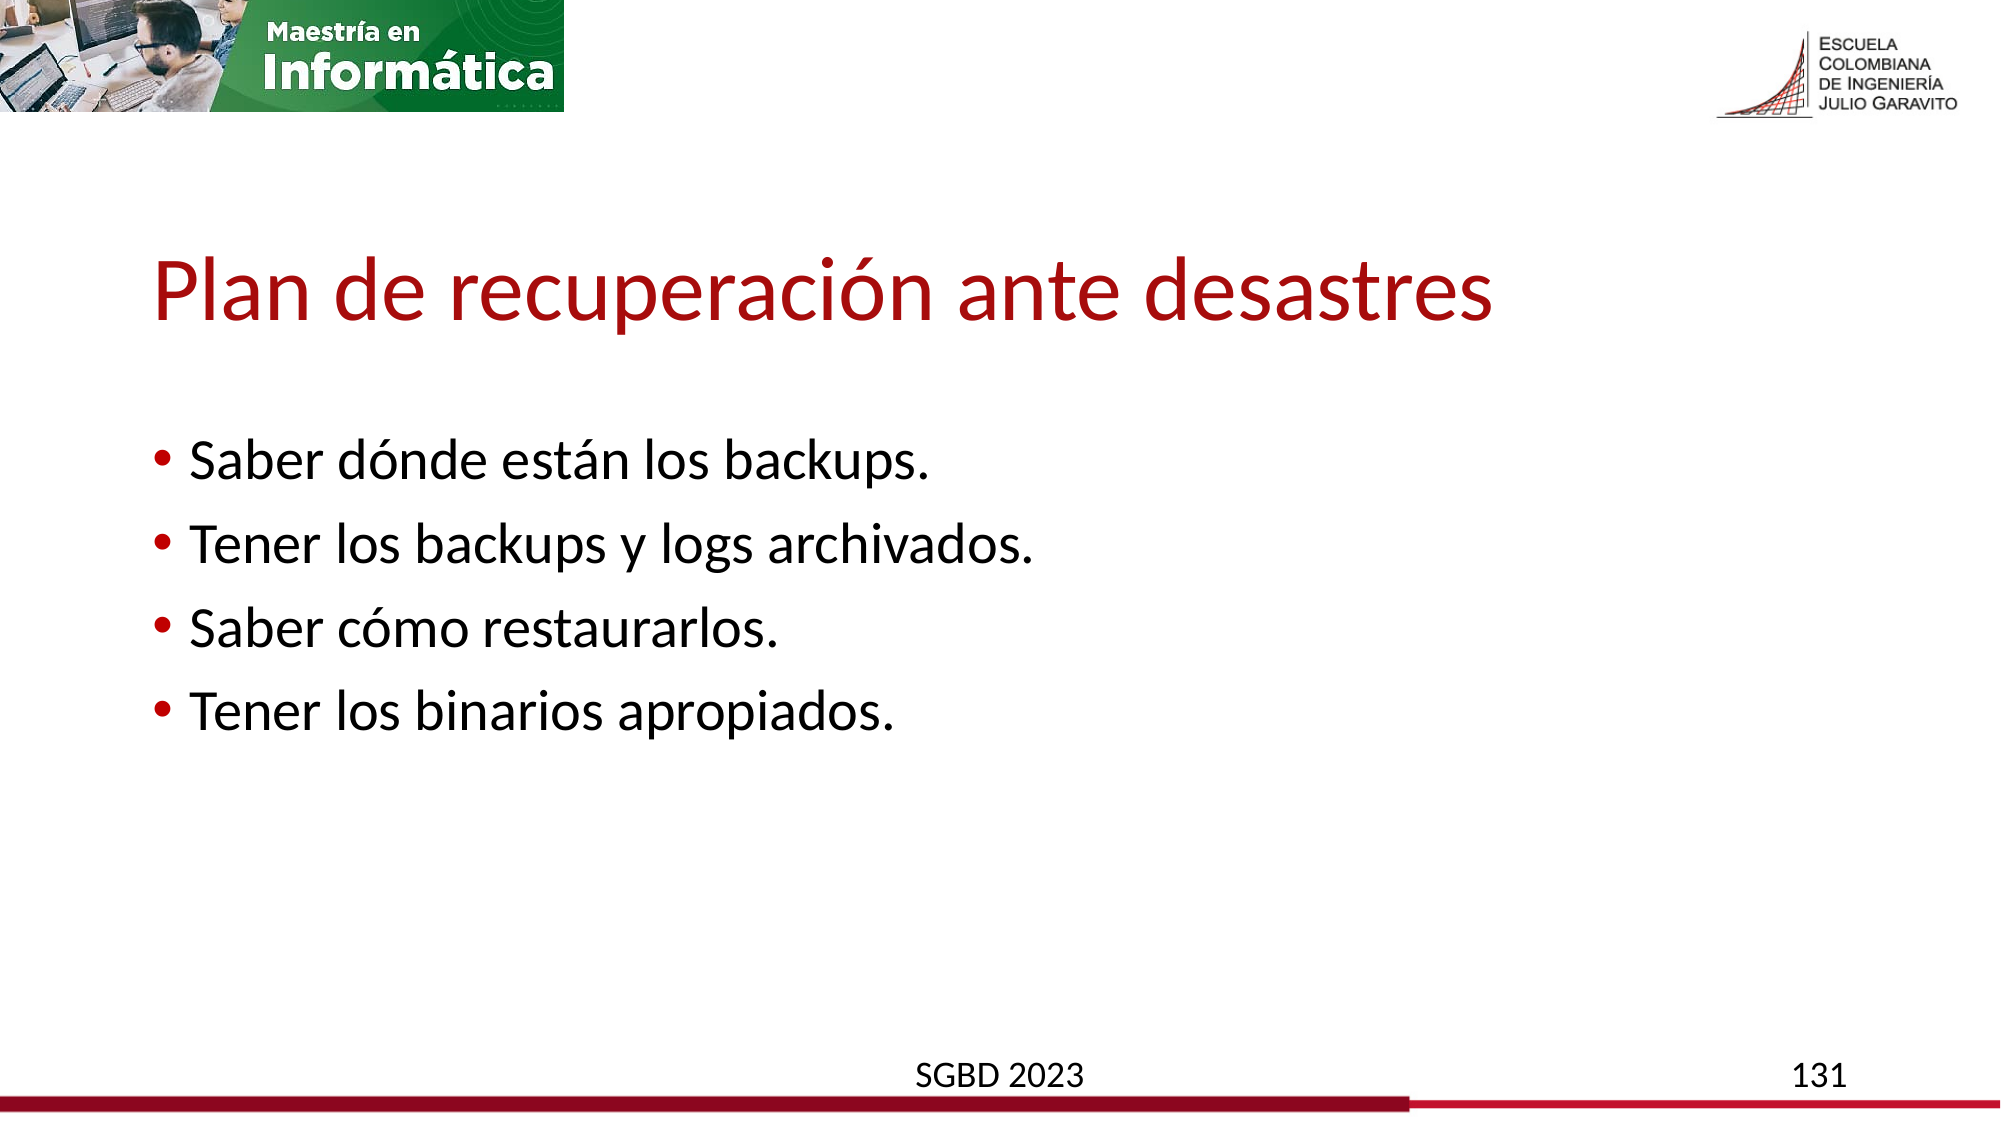

# Plan de recuperación ante desastres
Saber dónde están los backups.
Tener los backups y logs archivados.
Saber cómo restaurarlos.
Tener los binarios apropiados.
SGBD 2023
131